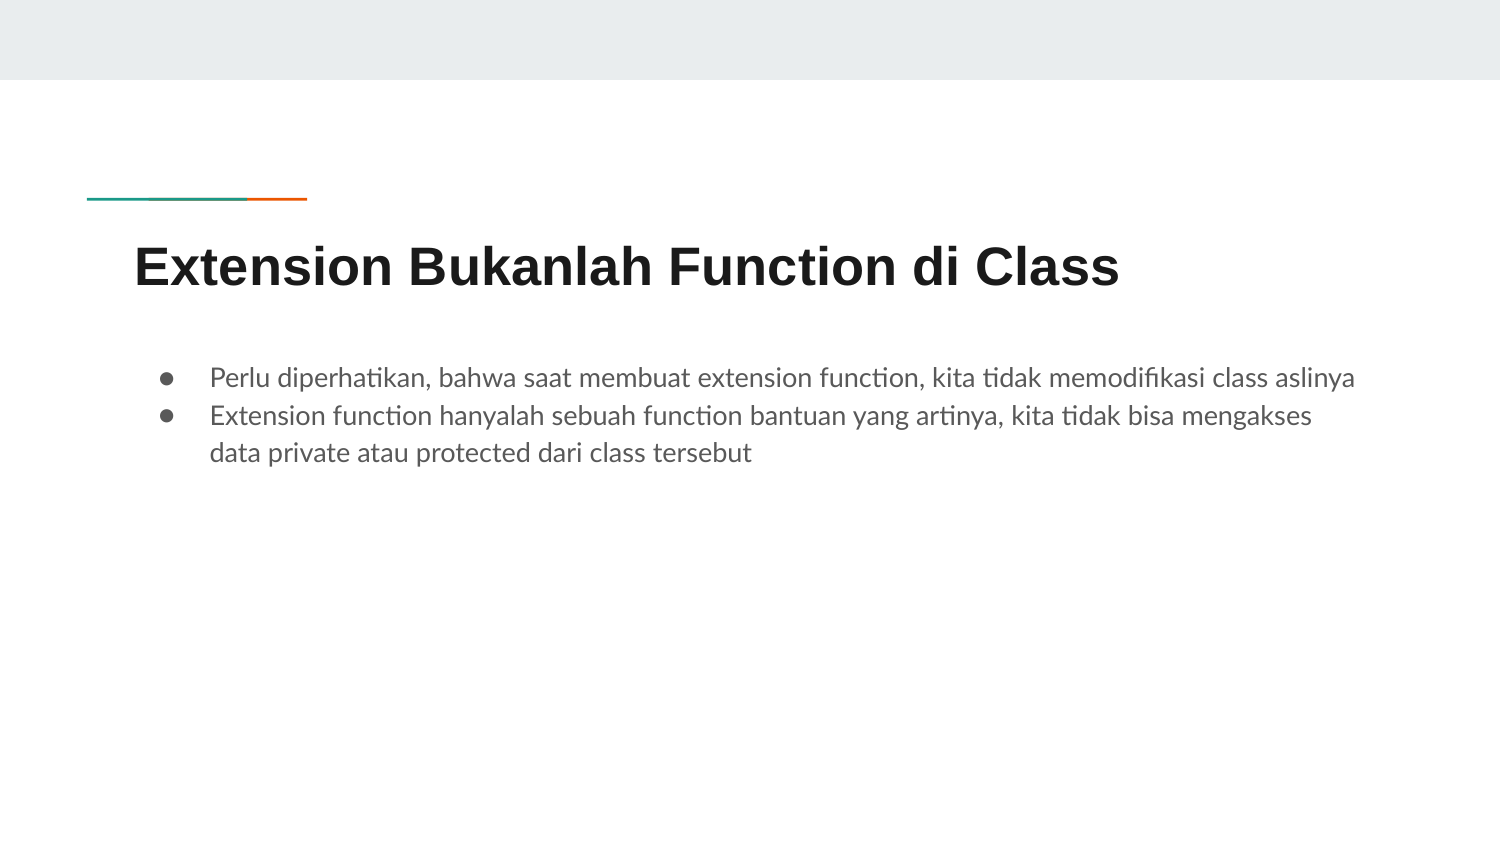

# Extension Bukanlah Function di Class
Perlu diperhatikan, bahwa saat membuat extension function, kita tidak memodifikasi class aslinya
Extension function hanyalah sebuah function bantuan yang artinya, kita tidak bisa mengakses data private atau protected dari class tersebut